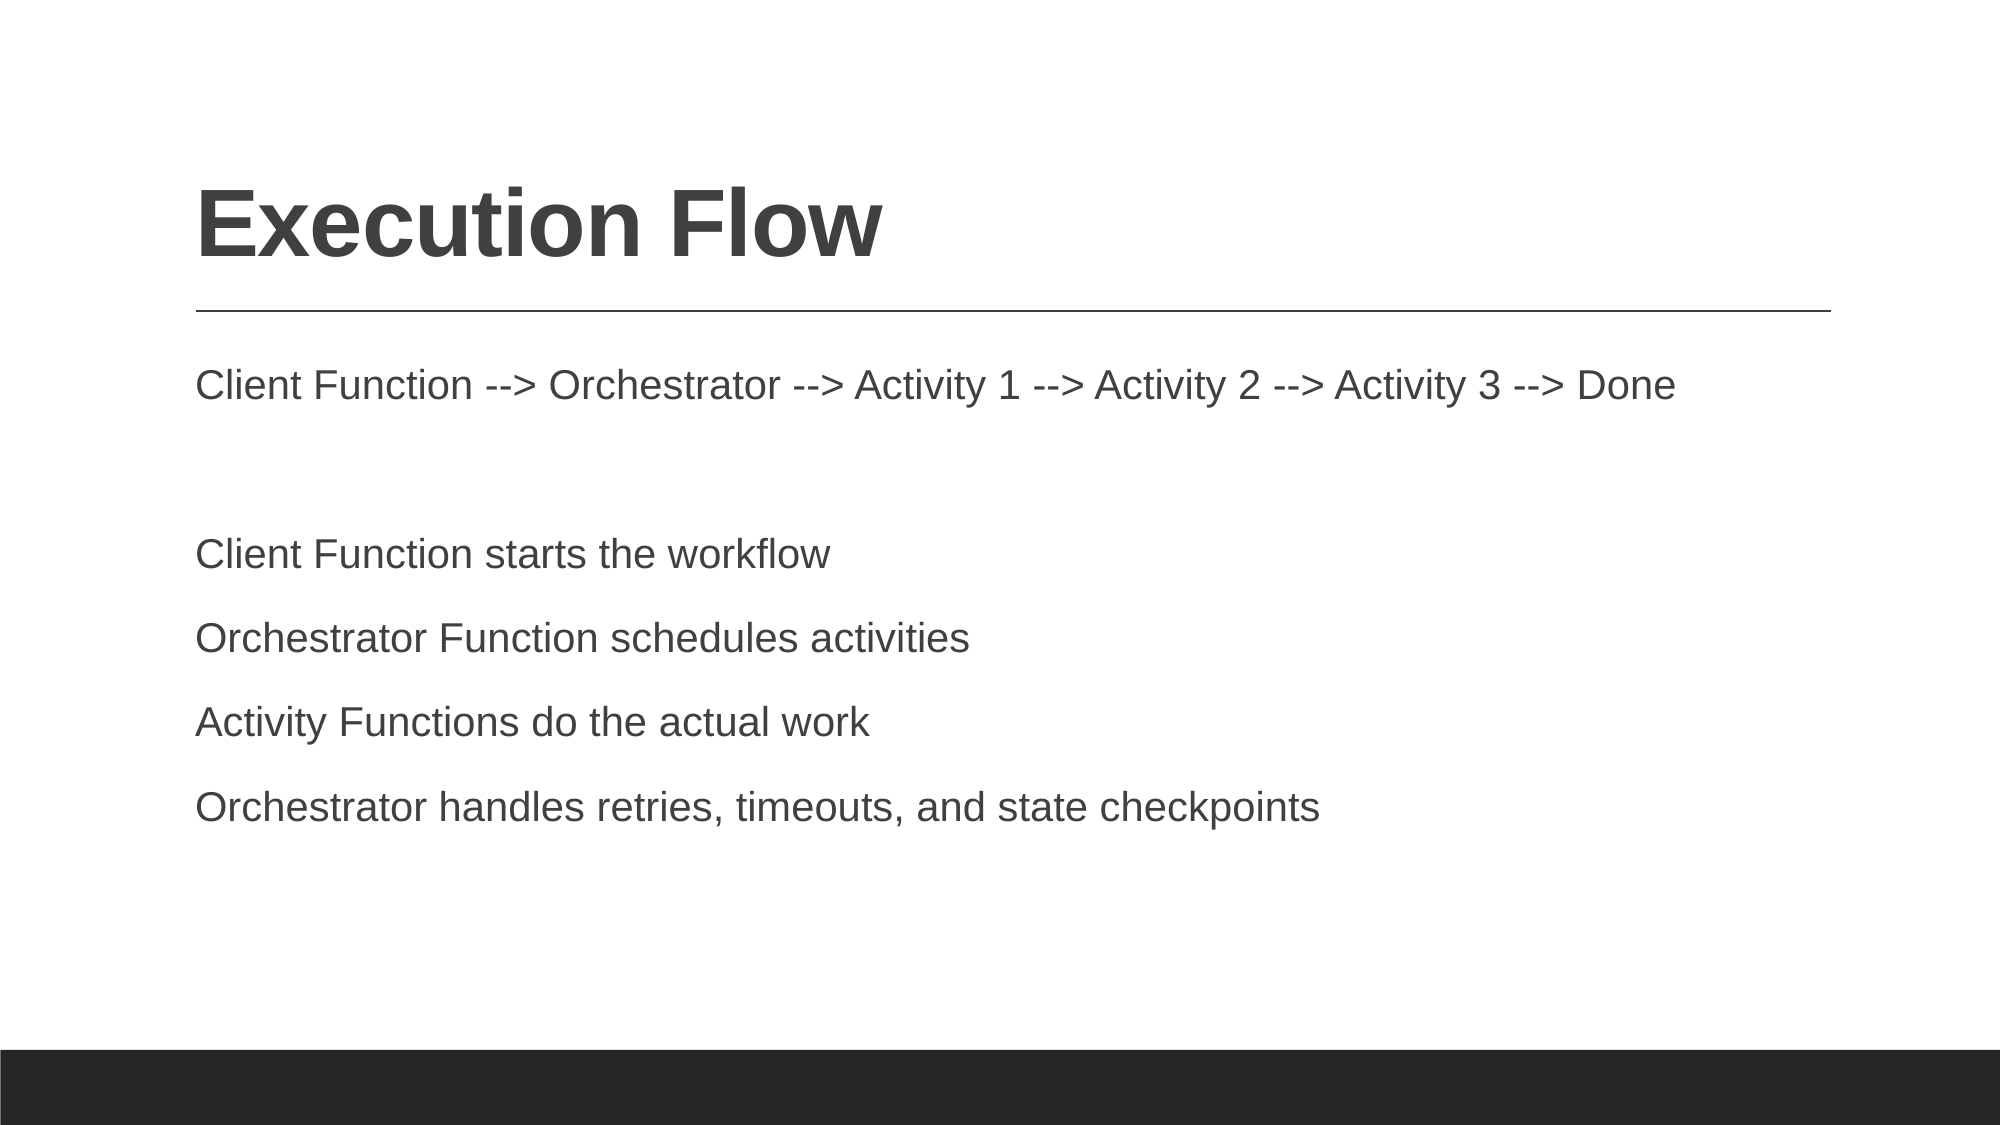

# Execution Flow
Client Function --> Orchestrator --> Activity 1 --> Activity 2 --> Activity 3 --> Done

Client Function starts the workflow
Orchestrator Function schedules activities
Activity Functions do the actual work
Orchestrator handles retries, timeouts, and state checkpoints